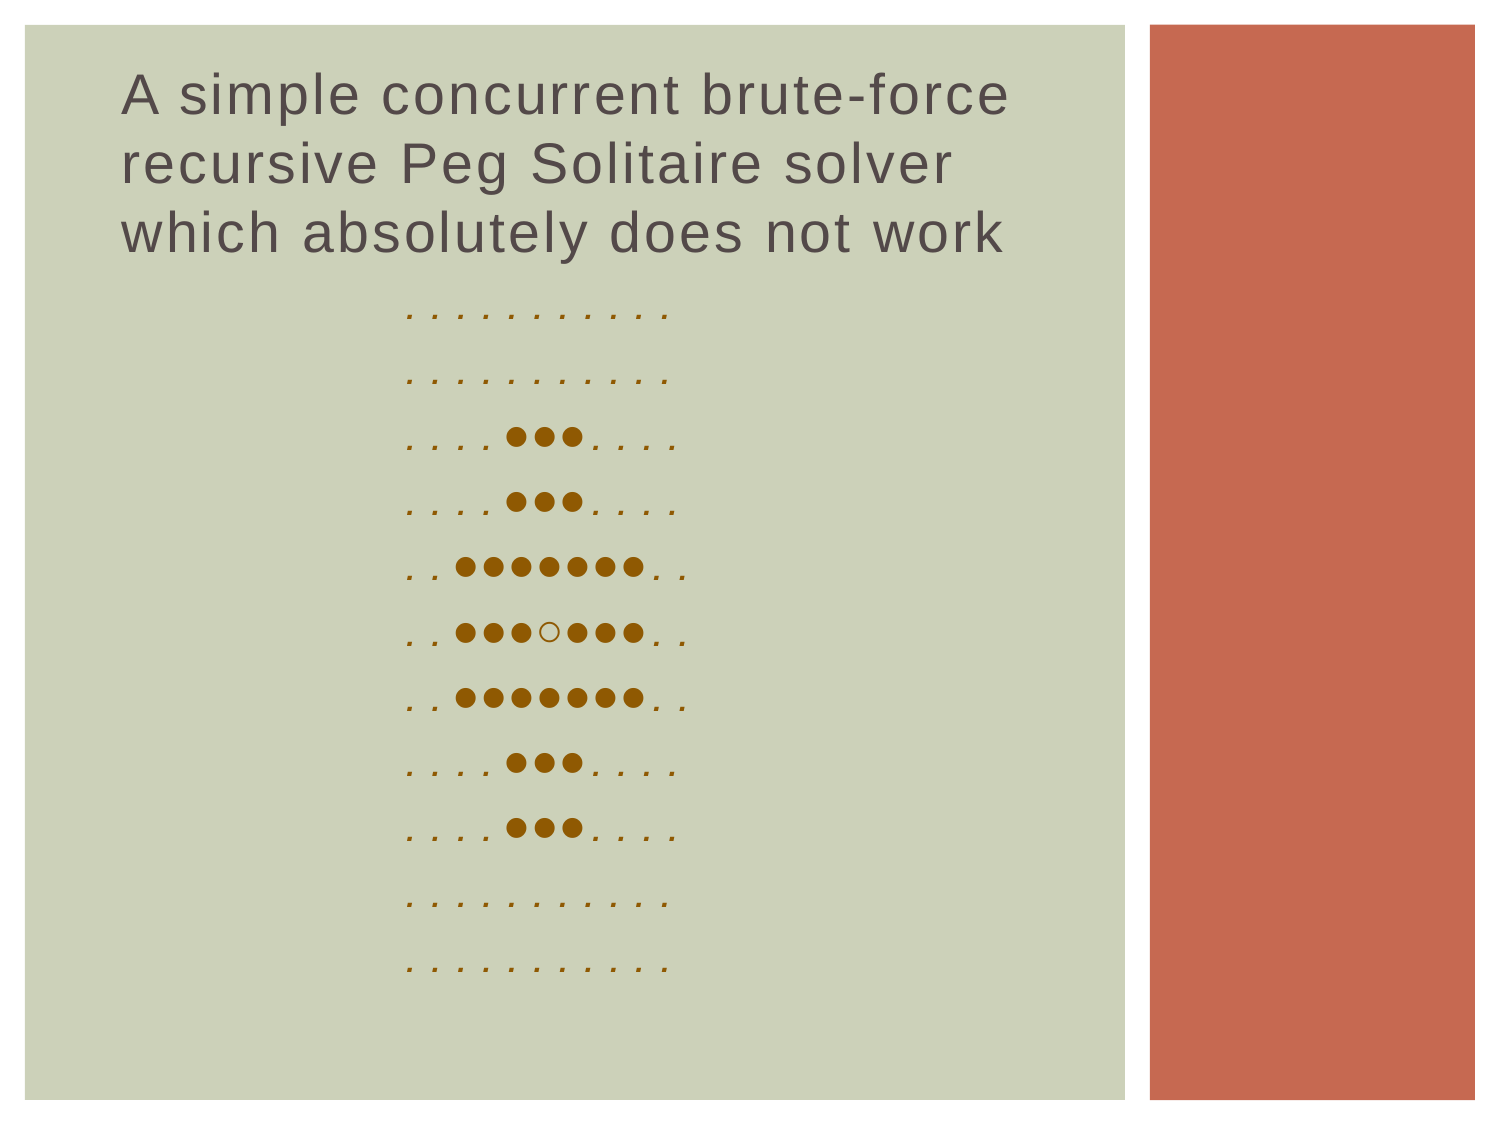

A simple concurrent brute-force recursive Peg Solitaire solver which absolutely does not work
...........
...........
....●●●....
....●●●....
..●●●●●●●..
..●●●○●●●..
..●●●●●●●..
....●●●....
....●●●....
...........
...........

#